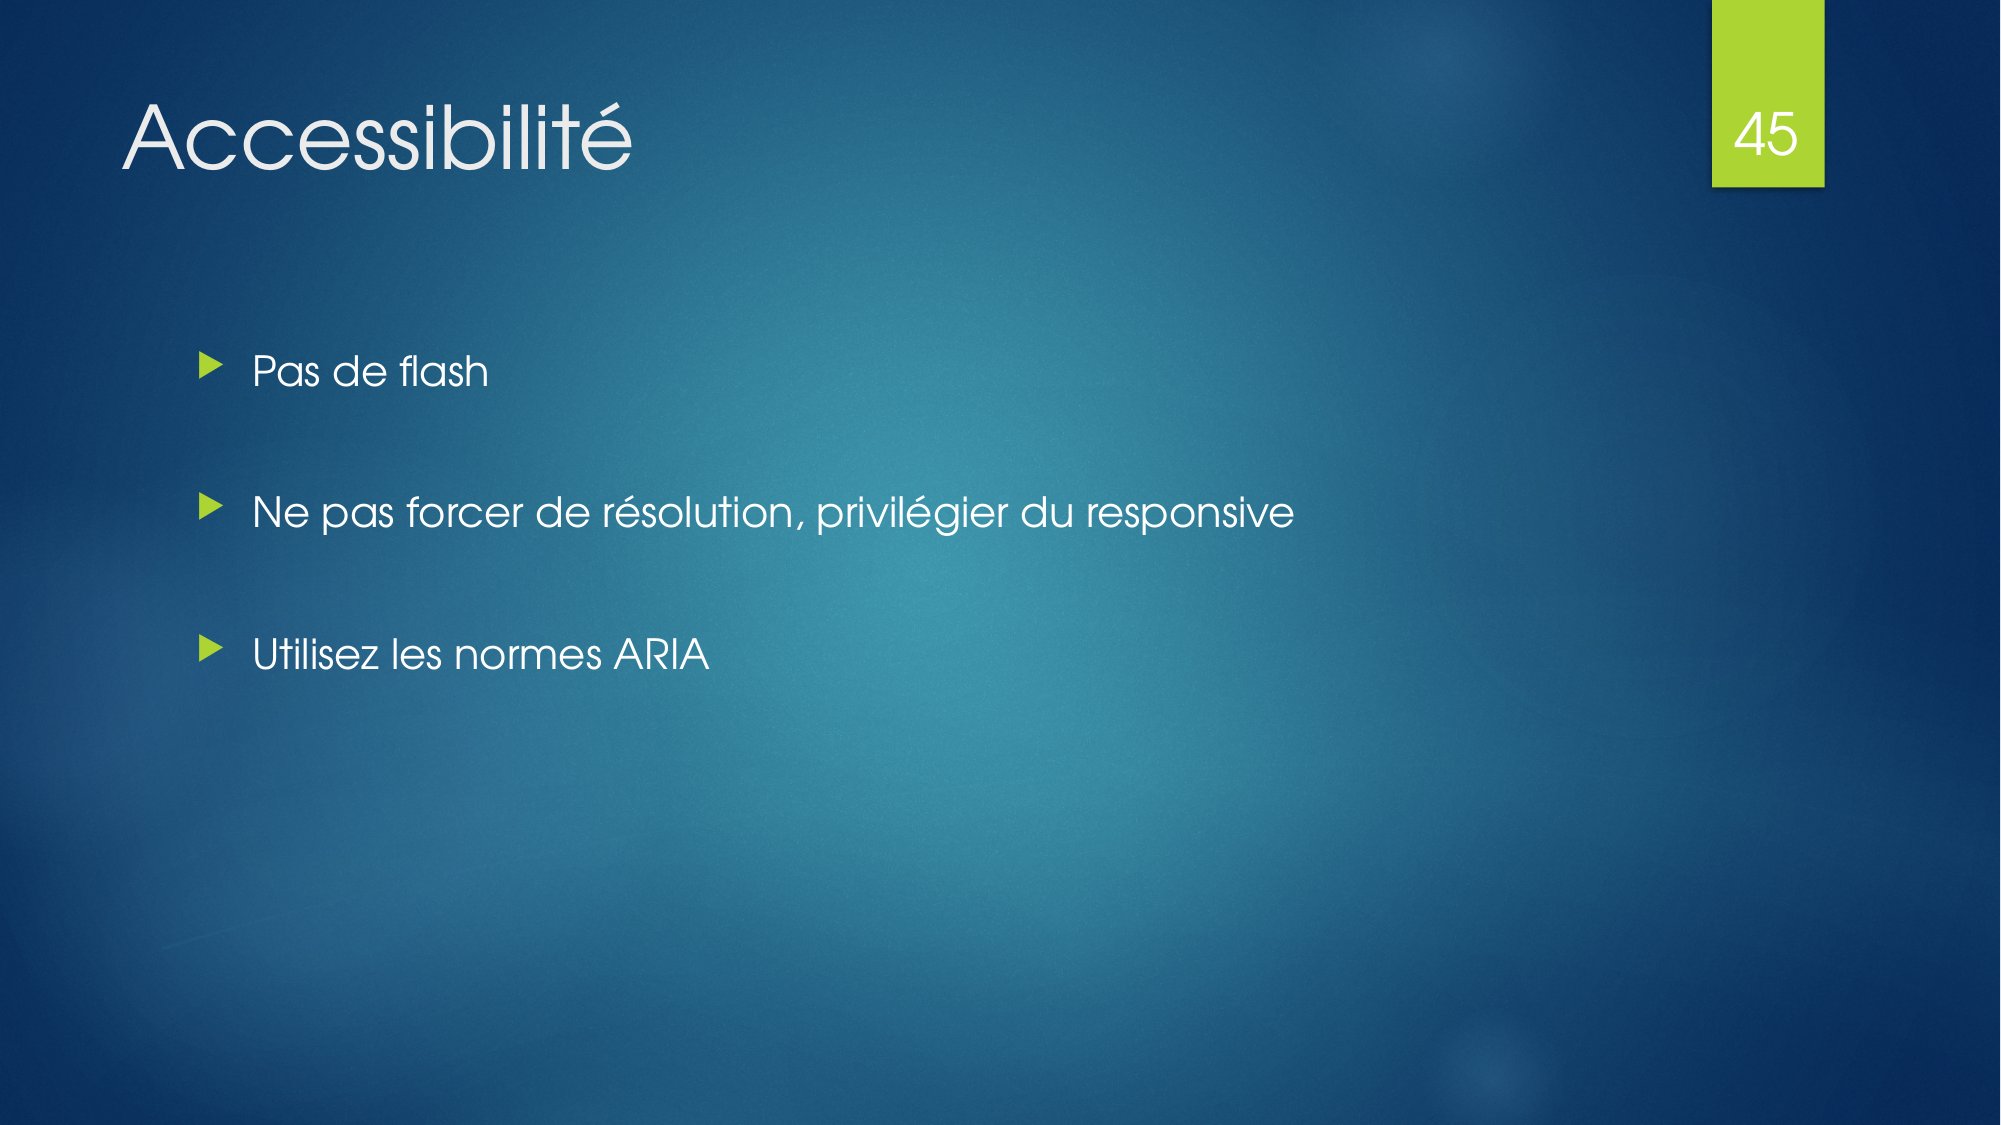

45
# Accessibilité
Pas de flash

Ne pas forcer de résolution, privilégier du responsive

Utilisez les normes ARIA